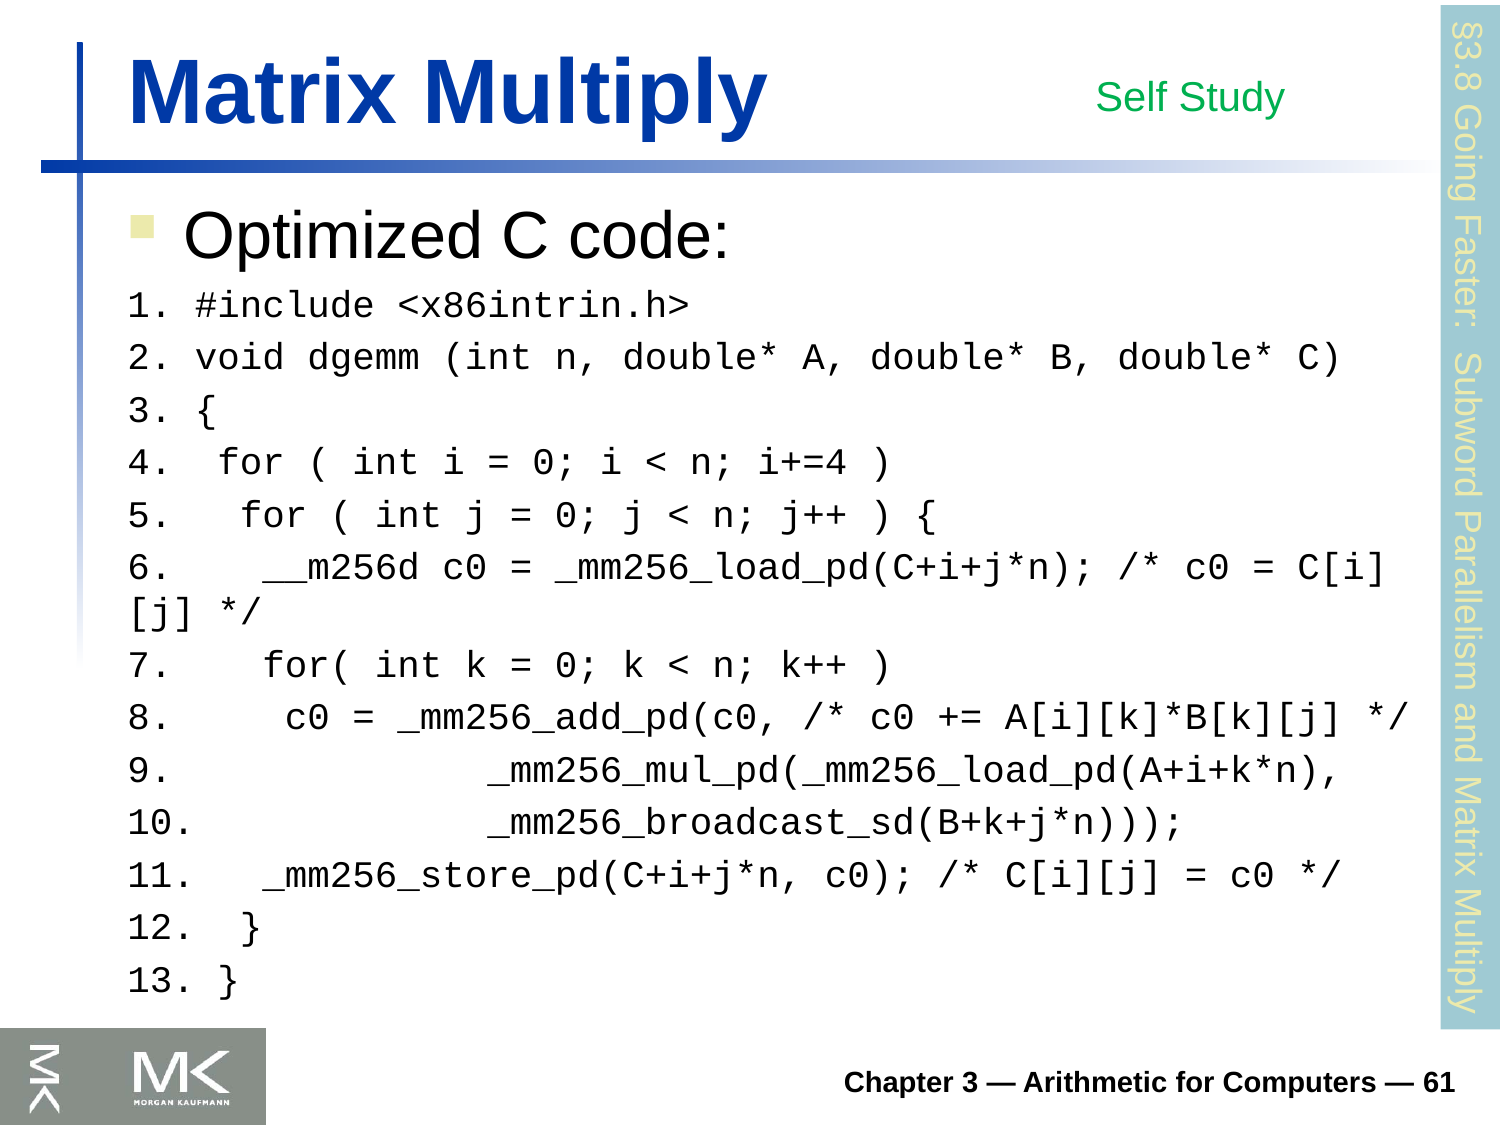

# Matrix Multiply
Self Study
Optimized C code:
1. #include <x86intrin.h>
2. void dgemm (int n, double* A, double* B, double* C)
3. {
4.  for ( int i = 0; i < n; i+=4 )
5.   for ( int j = 0; j < n; j++ ) {
6.    __m256d c0 = _mm256_load_pd(C+i+j*n); /* c0 = C[i][j] */
7.    for( int k = 0; k < n; k++ )
8.     c0 = _mm256_add_pd(c0, /* c0 += A[i][k]*B[k][j] */
9.              _mm256_mul_pd(_mm256_load_pd(A+i+k*n),
10.             _mm256_broadcast_sd(B+k+j*n)));
11.   _mm256_store_pd(C+i+j*n, c0); /* C[i][j] = c0 */
12.  }
13. }
§3.8 Going Faster:  Subword Parallelism and Matrix Multiply
Chapter 3 — Arithmetic for Computers — 61